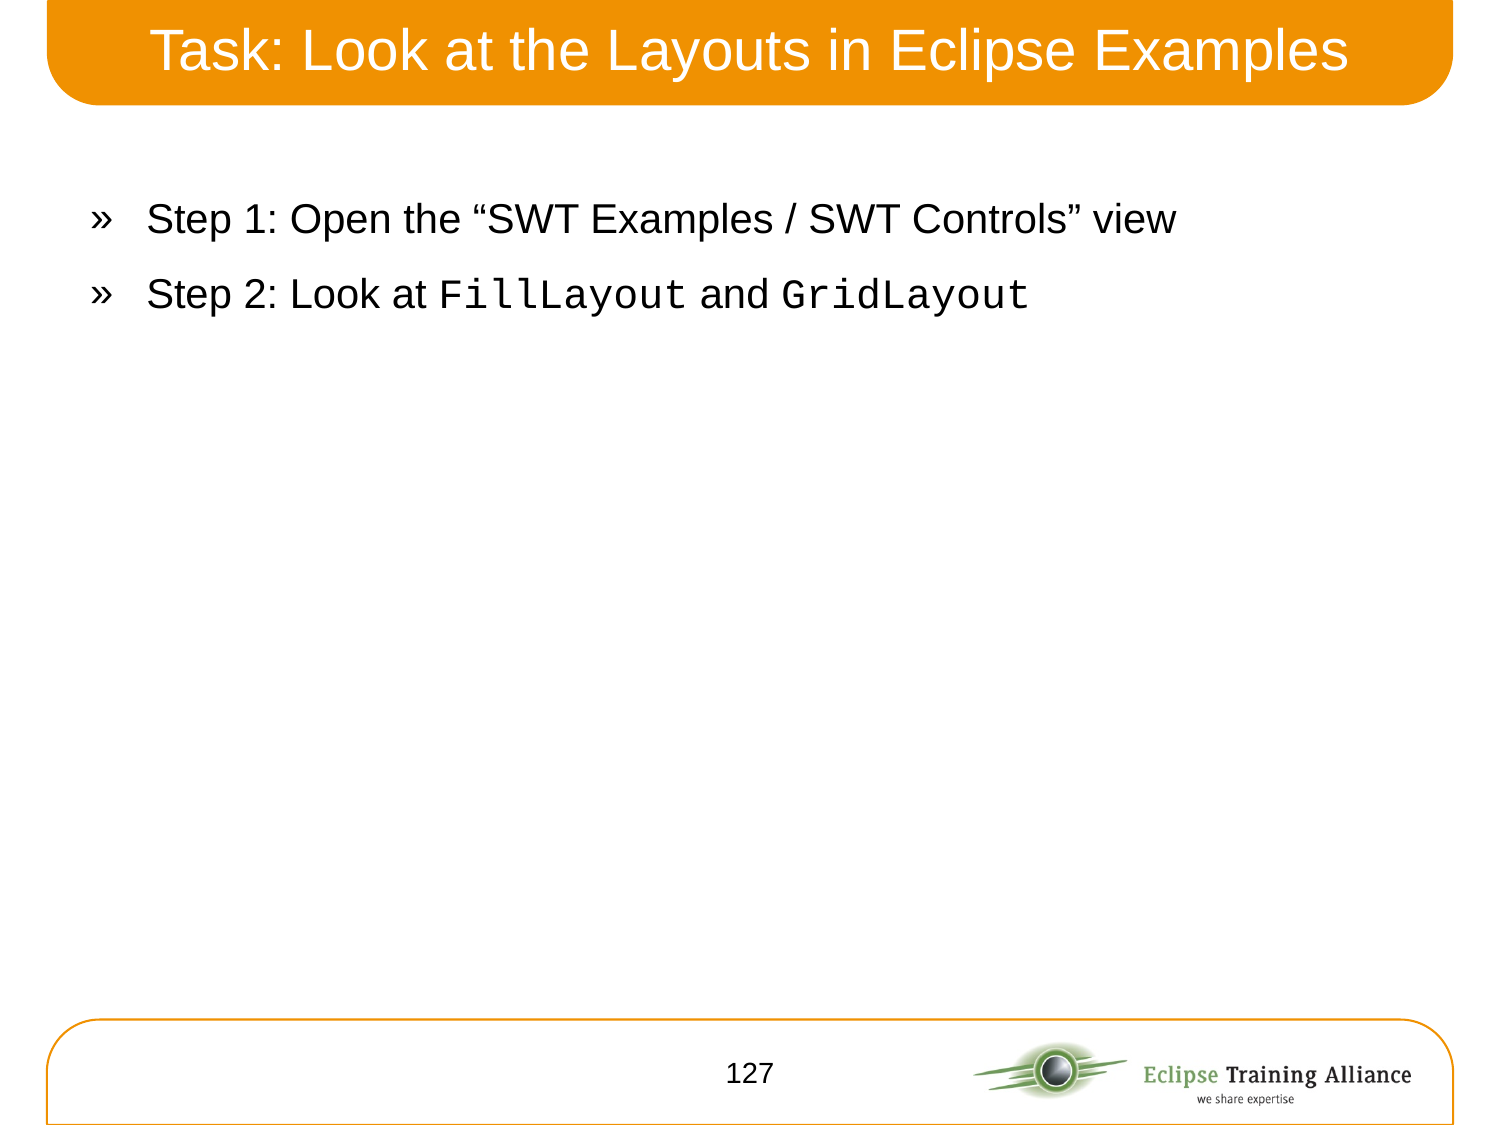

# Task: Look at the Layouts in Eclipse Examples
Step 1: Open the “SWT Examples / SWT Controls” view
Step 2: Look at FillLayout and GridLayout